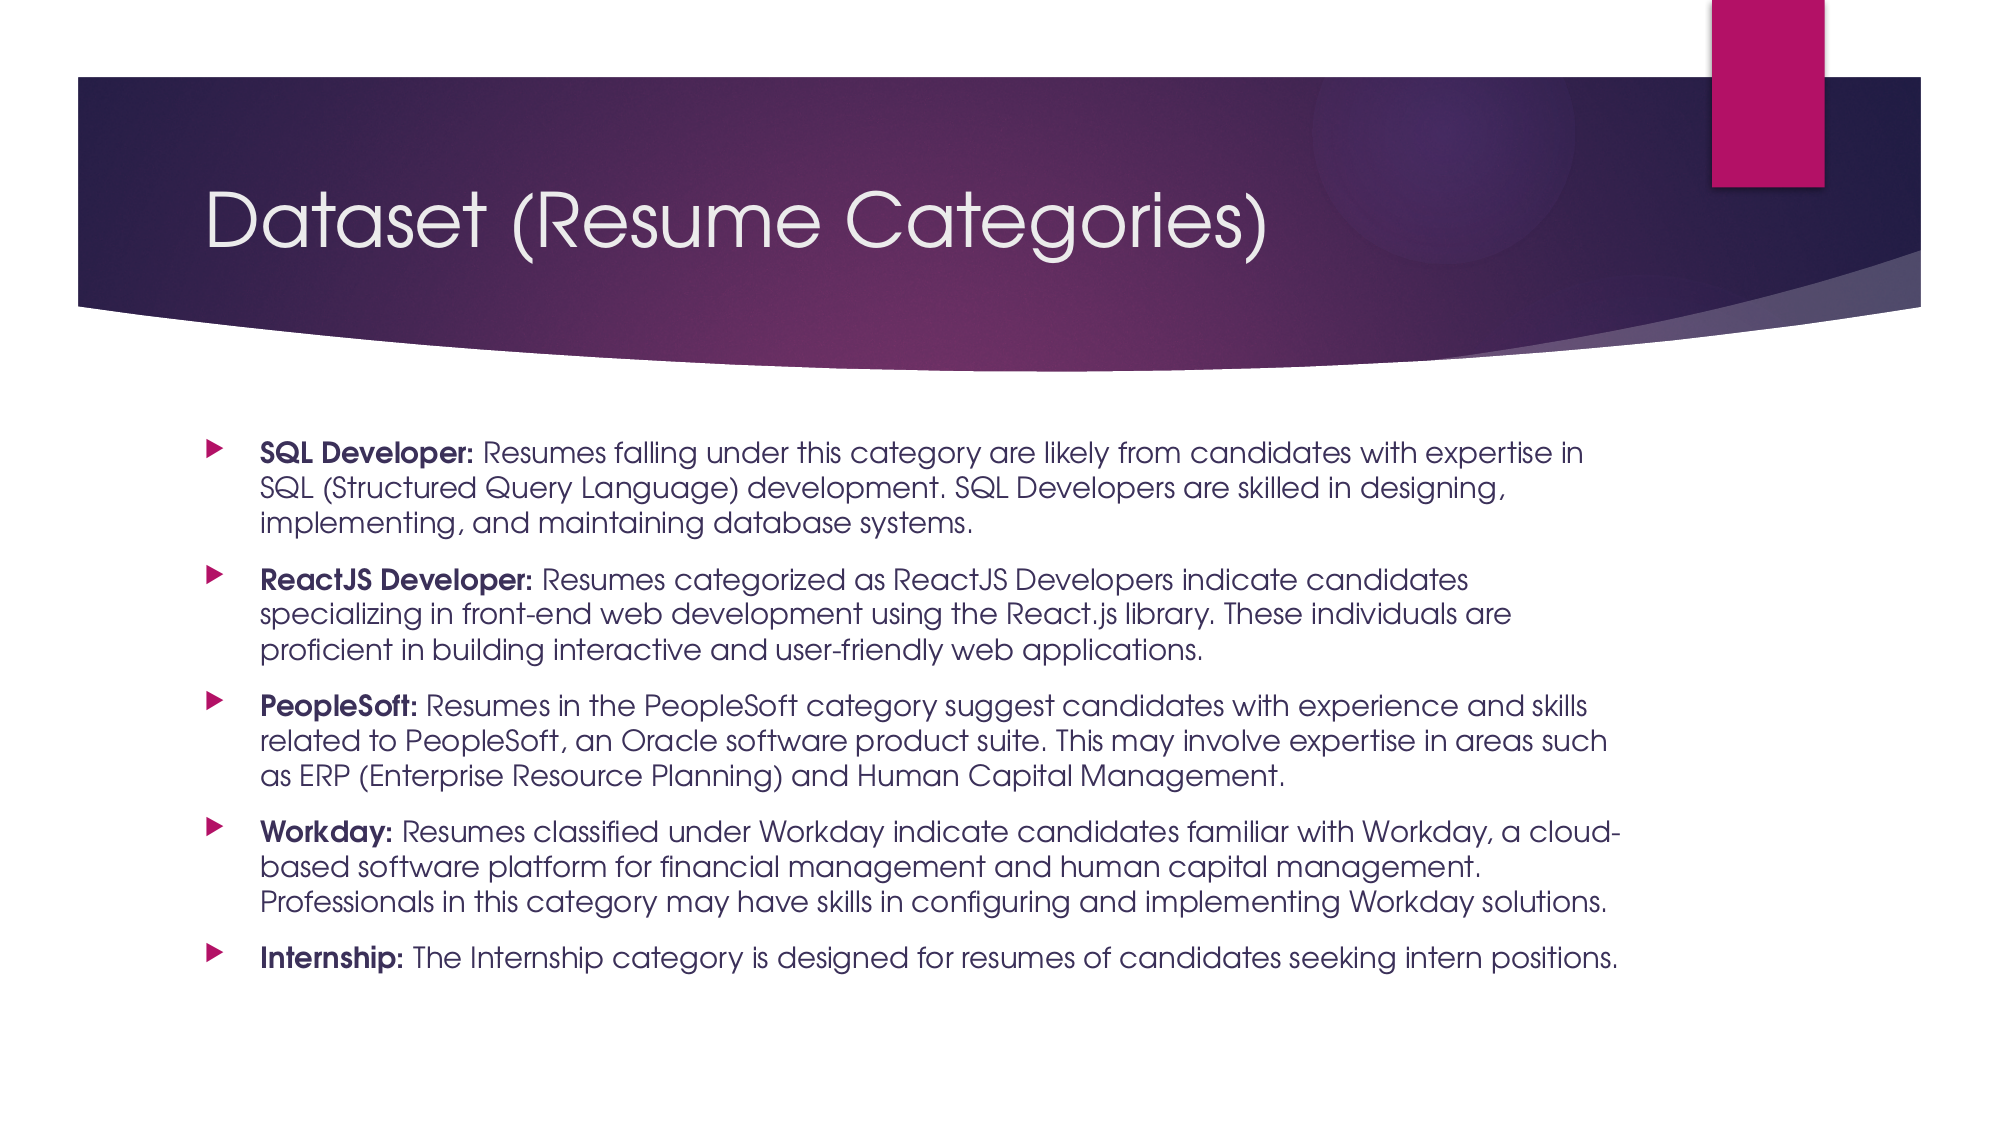

# Dataset (Resume Categories)
SQL Developer: Resumes falling under this category are likely from candidates with expertise in SQL (Structured Query Language) development. SQL Developers are skilled in designing, implementing, and maintaining database systems.
ReactJS Developer: Resumes categorized as ReactJS Developers indicate candidates specializing in front-end web development using the React.js library. These individuals are proficient in building interactive and user-friendly web applications.
PeopleSoft: Resumes in the PeopleSoft category suggest candidates with experience and skills related to PeopleSoft, an Oracle software product suite. This may involve expertise in areas such as ERP (Enterprise Resource Planning) and Human Capital Management.
Workday: Resumes classified under Workday indicate candidates familiar with Workday, a cloud-based software platform for financial management and human capital management. Professionals in this category may have skills in configuring and implementing Workday solutions.
Internship: The Internship category is designed for resumes of candidates seeking intern positions.